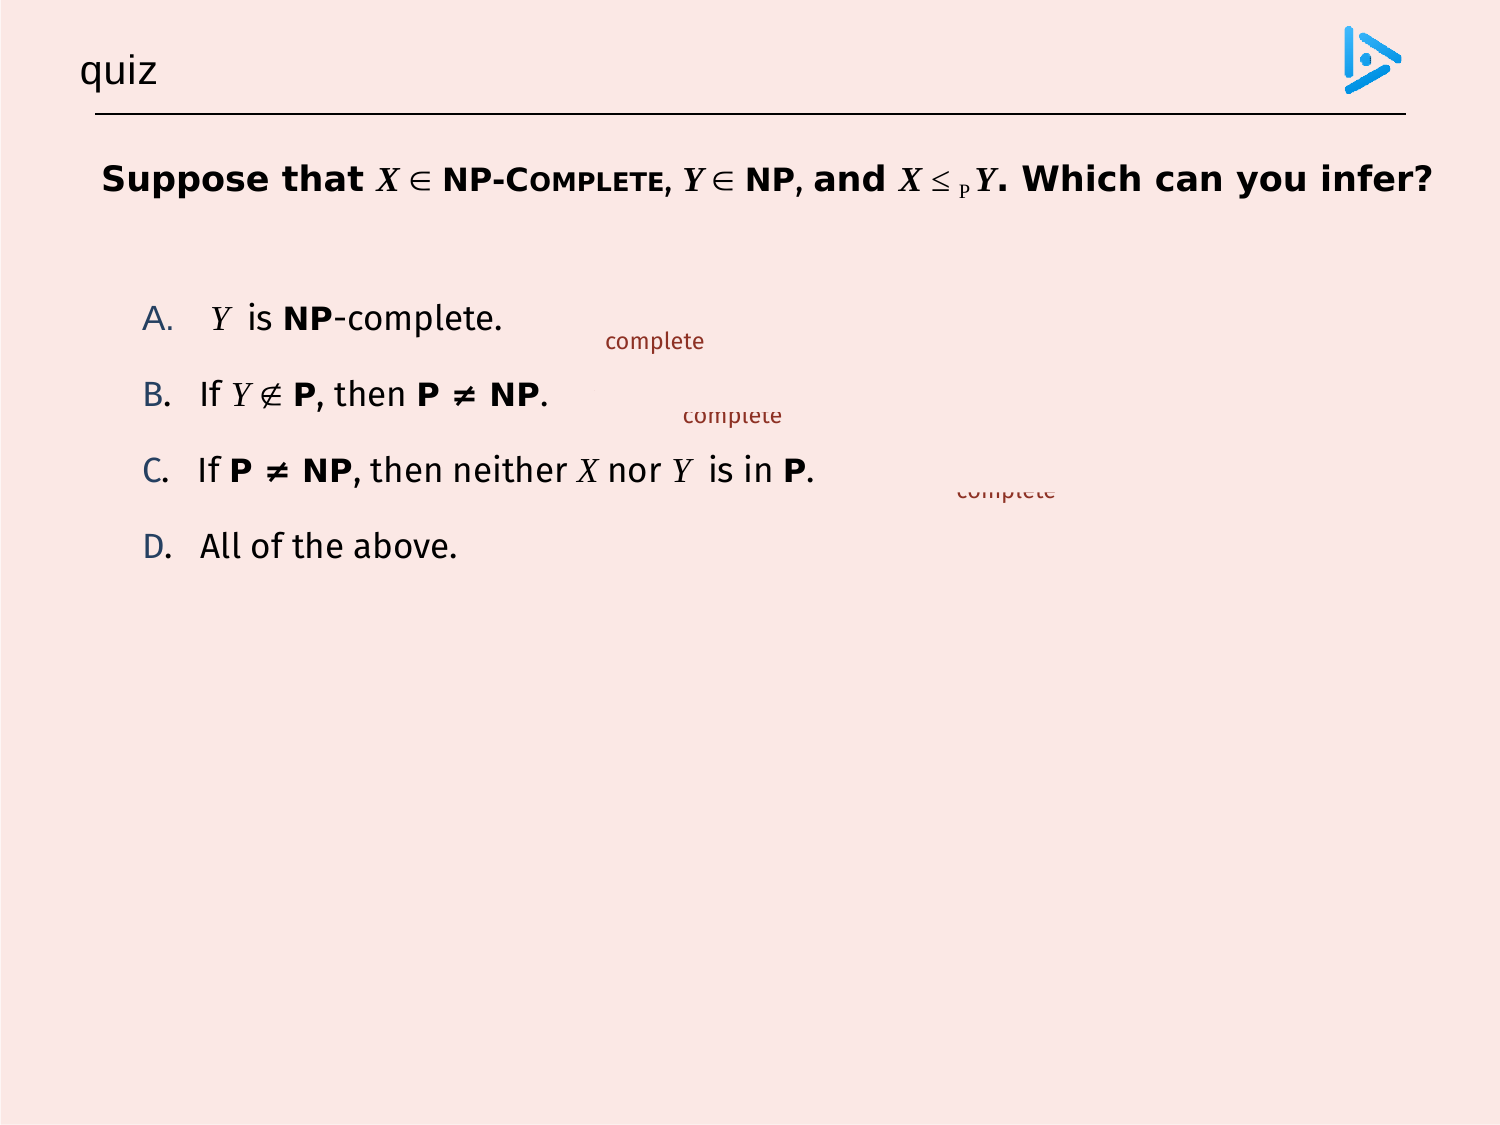

# quiz

Suppose that X ∈ NP-COMPLETE, Y ∈ NP, and X ≤ P Y. Which can you infer?

A.    Y  is NP-complete.
B.   If Y ∉ P, then P ≠ NP.
C.   If P ≠ NP, then neither X nor Y  is in P.
D.   All of the above.

recipe for proving that Y is NP-complete

Y is NP-complete

X and Y are NP-complete